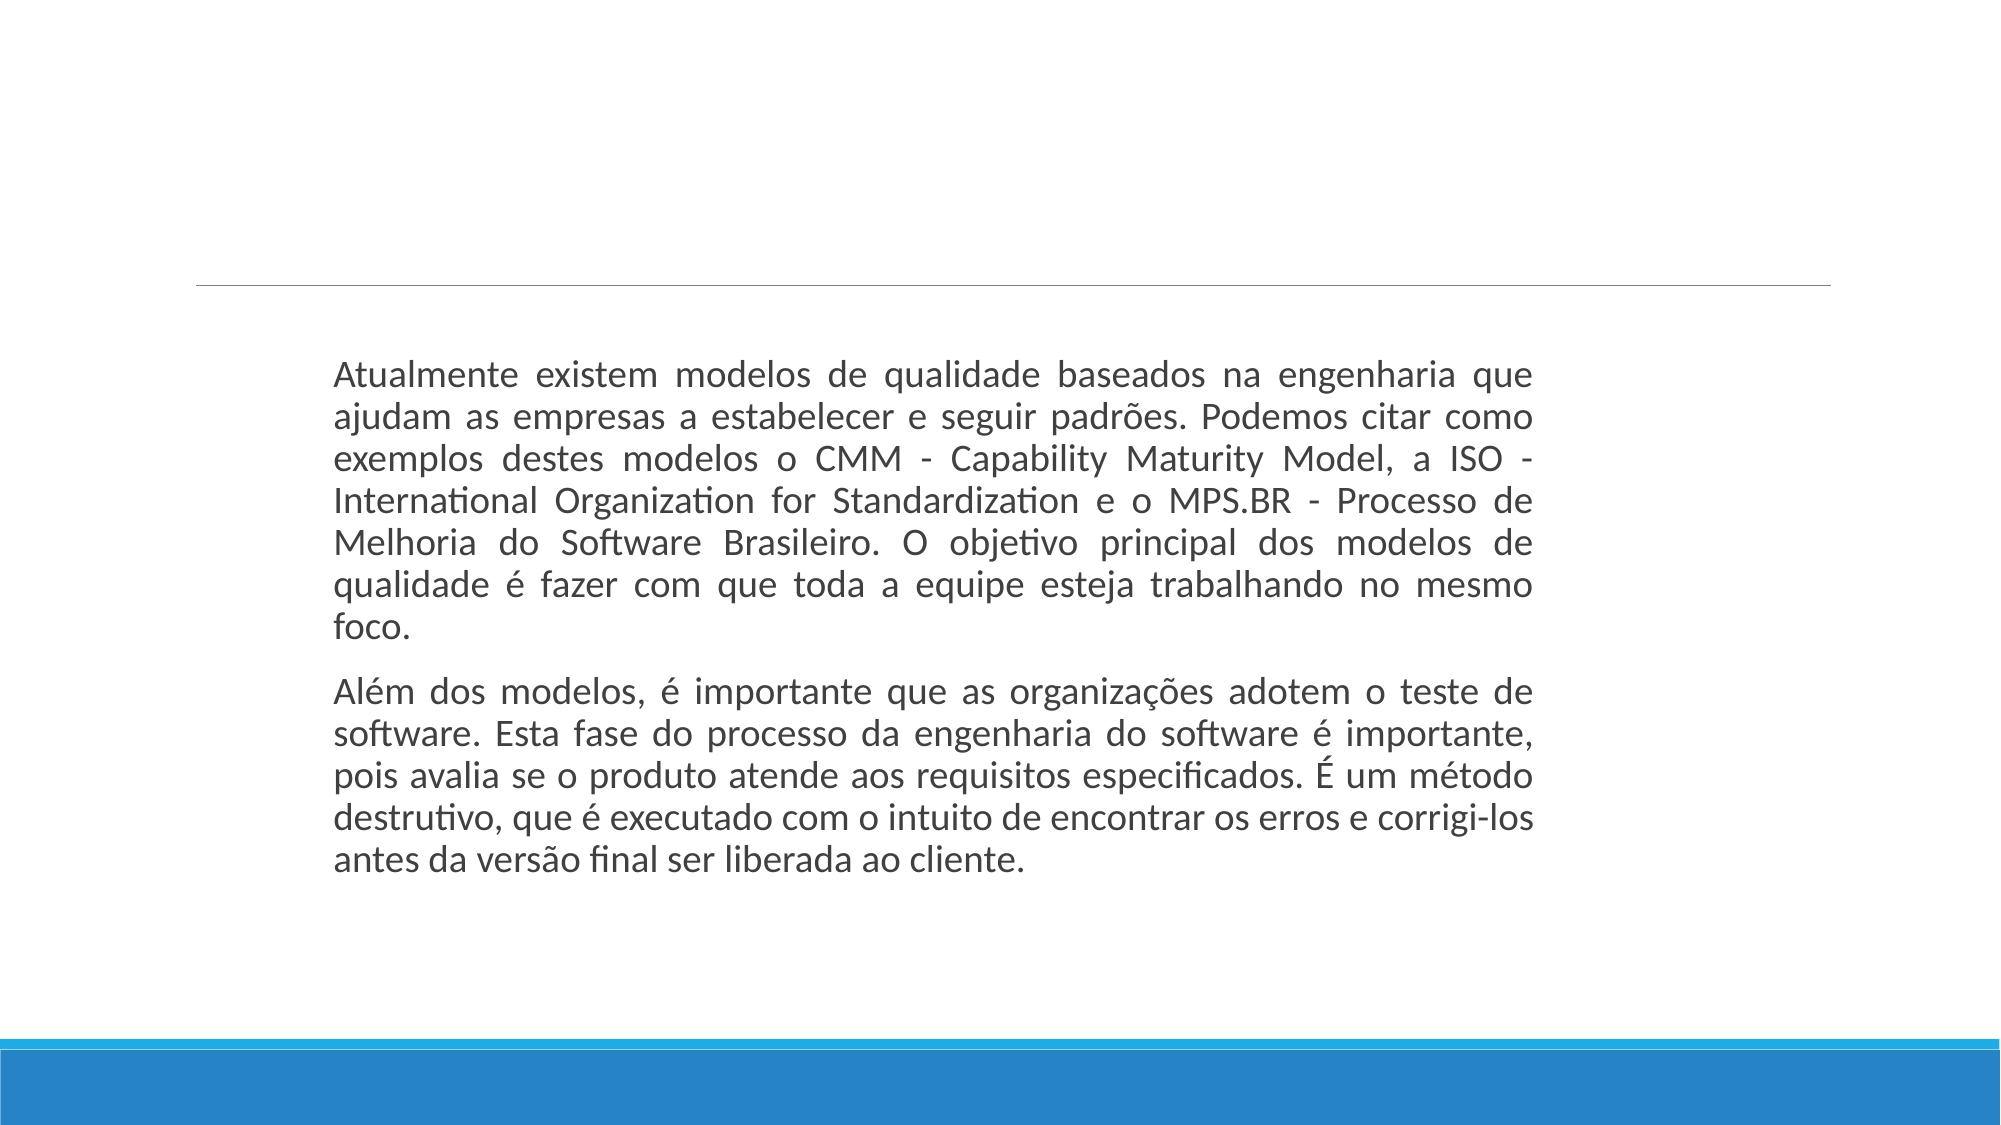

Atualmente existem modelos de qualidade baseados na engenharia que ajudam as empresas a estabelecer e seguir padrões. Podemos citar como exemplos destes modelos o CMM - Capability Maturity Model, a ISO - International Organization for Standardization e o MPS.BR - Processo de Melhoria do Software Brasileiro. O objetivo principal dos modelos de qualidade é fazer com que toda a equipe esteja trabalhando no mesmo foco.
Além dos modelos, é importante que as organizações adotem o teste de software. Esta fase do processo da engenharia do software é importante, pois avalia se o produto atende aos requisitos especificados. É um método destrutivo, que é executado com o intuito de encontrar os erros e corrigi-los antes da versão final ser liberada ao cliente.